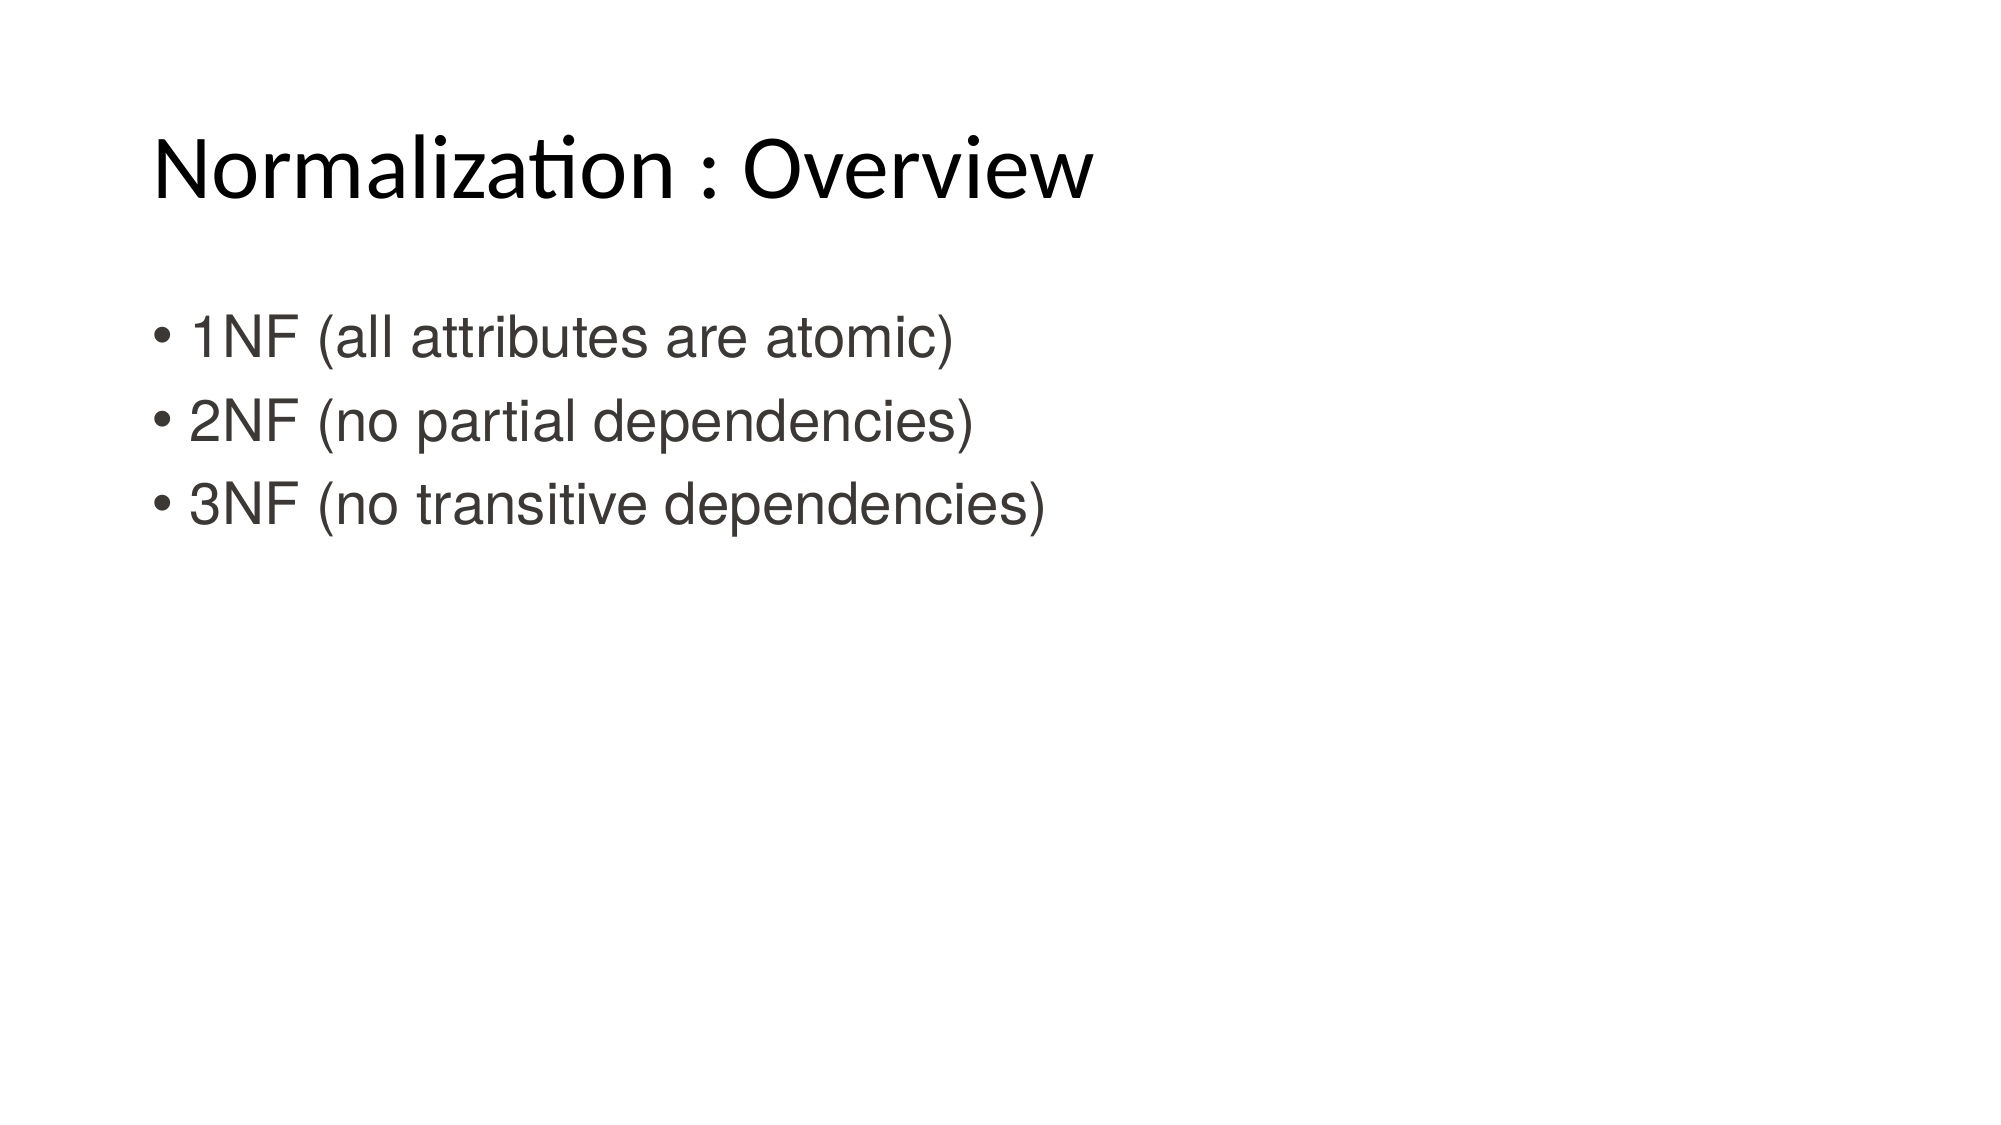

# Normalization : Overview
1NF (all attributes are atomic)
2NF (no partial dependencies)
3NF (no transitive dependencies)